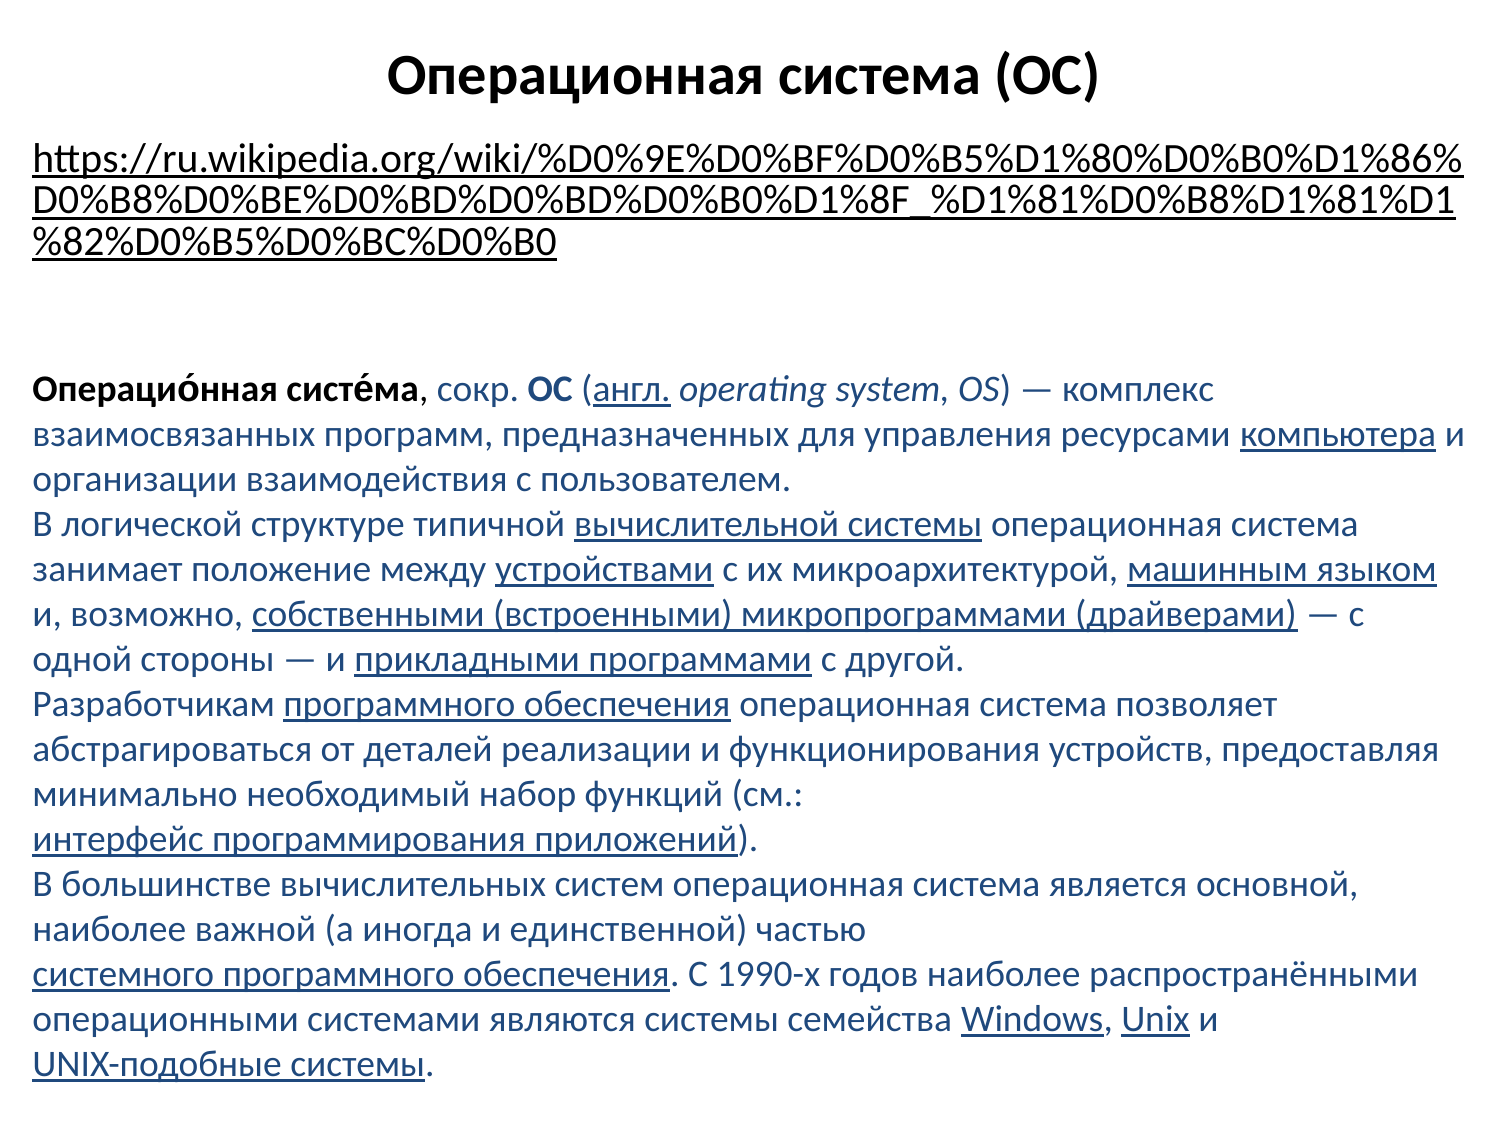

# Операционная система (ОС)
https://ru.wikipedia.org/wiki/%D0%9E%D0%BF%D0%B5%D1%80%D0%B0%D1%86%D0%B8%D0%BE%D0%BD%D0%BD%D0%B0%D1%8F_%D1%81%D0%B8%D1%81%D1%82%D0%B5%D0%BC%D0%B0

Операцио́нная систе́ма, сокр. ОС (англ. operating system, OS) — комплекс взаимосвязанных программ, предназначенных для управления ресурсами компьютера и организации взаимодействия с пользователем.
В логической структуре типичной вычислительной системы операционная система занимает положение между устройствами с их микроархитектурой, машинным языком и, возможно, собственными (встроенными) микропрограммами (драйверами) — с одной стороны — и прикладными программами с другой.
Разработчикам программного обеспечения операционная система позволяет абстрагироваться от деталей реализации и функционирования устройств, предоставляя минимально необходимый набор функций (см.: интерфейс программирования приложений).
В большинстве вычислительных систем операционная система является основной, наиболее важной (а иногда и единственной) частью системного программного обеспечения. С 1990-х годов наиболее распространёнными операционными системами являются системы семейства Windows, Unix и UNIX-подобные системы.